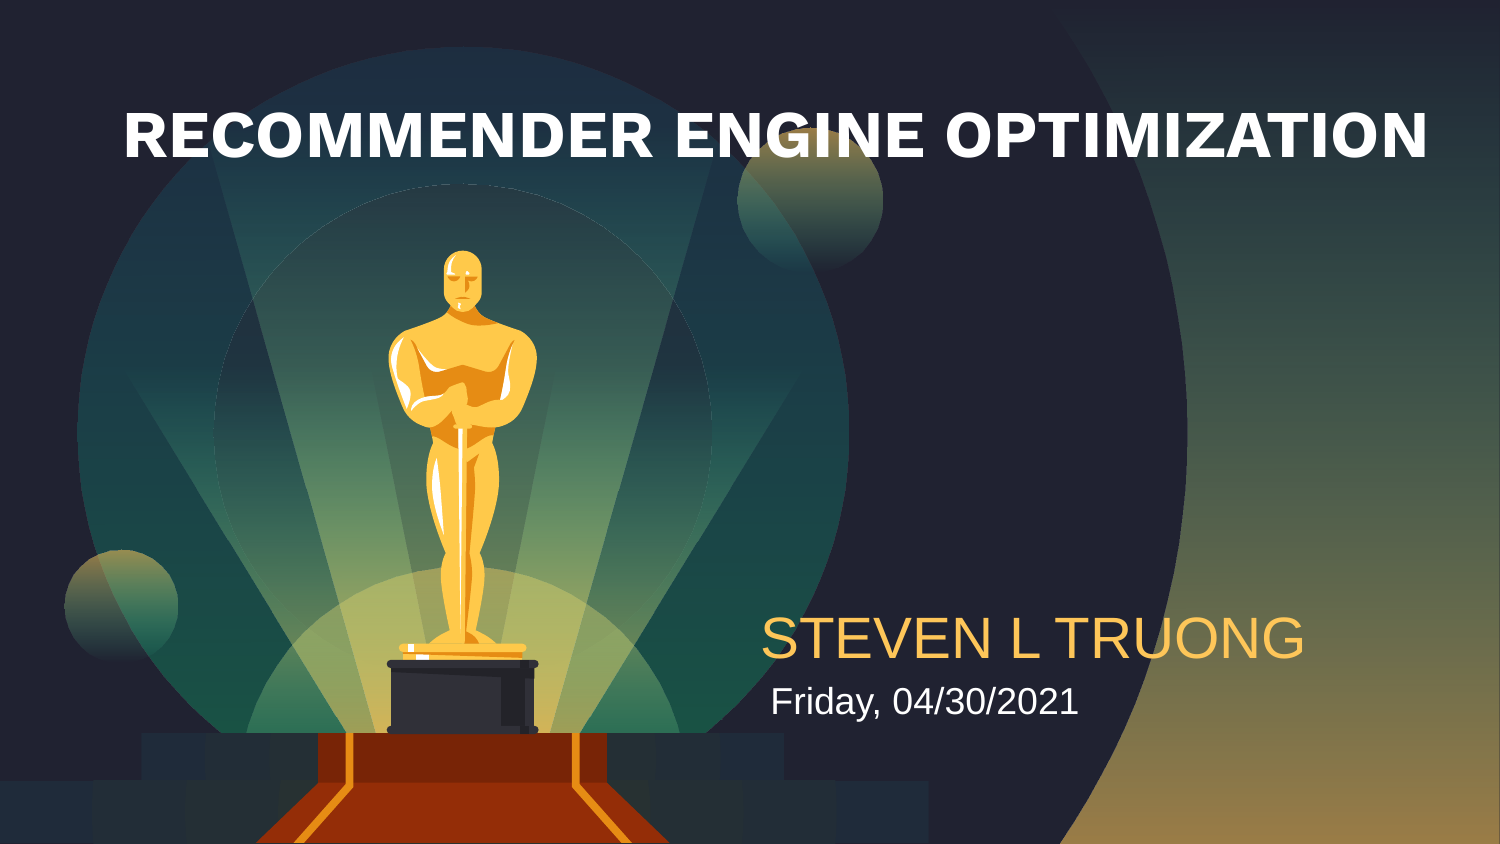

# RECOMMENDER ENGINE OPTIMIZATION

STEVEN L TRUONG
Friday, 04/30/2021